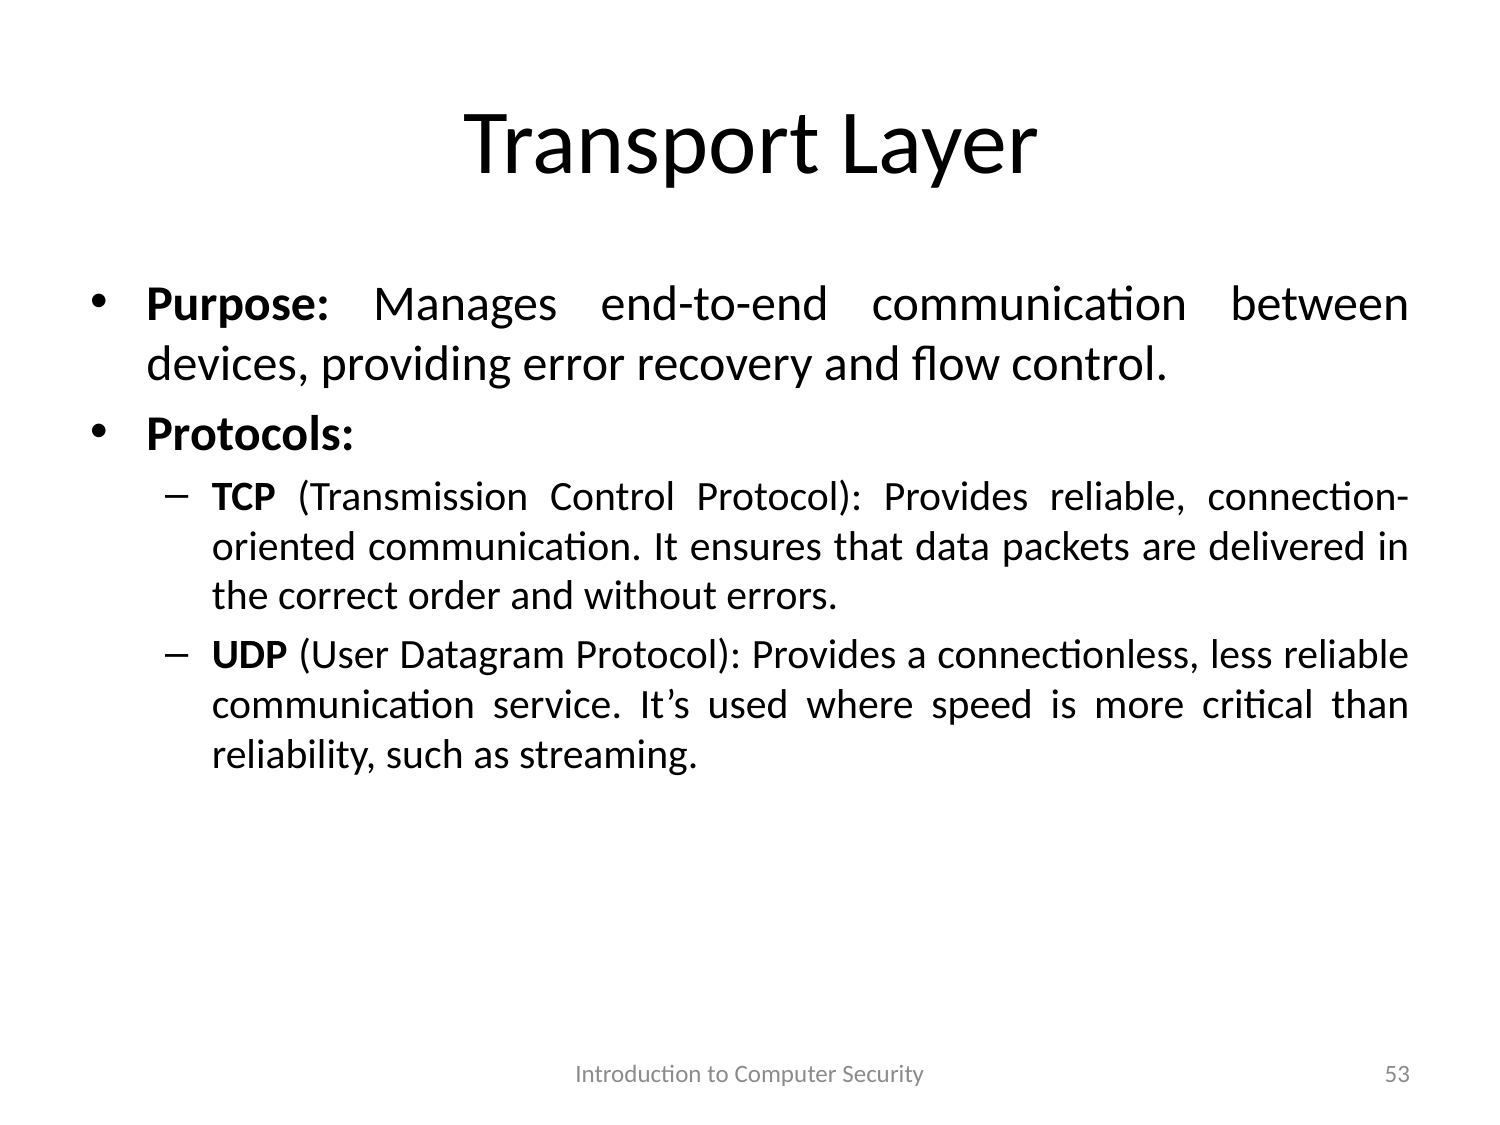

# Transport Layer
Purpose: Manages end-to-end communication between devices, providing error recovery and flow control.
Protocols:
TCP (Transmission Control Protocol): Provides reliable, connection-oriented communication. It ensures that data packets are delivered in the correct order and without errors.
UDP (User Datagram Protocol): Provides a connectionless, less reliable communication service. It’s used where speed is more critical than reliability, such as streaming.

Introduction to Computer Security
53